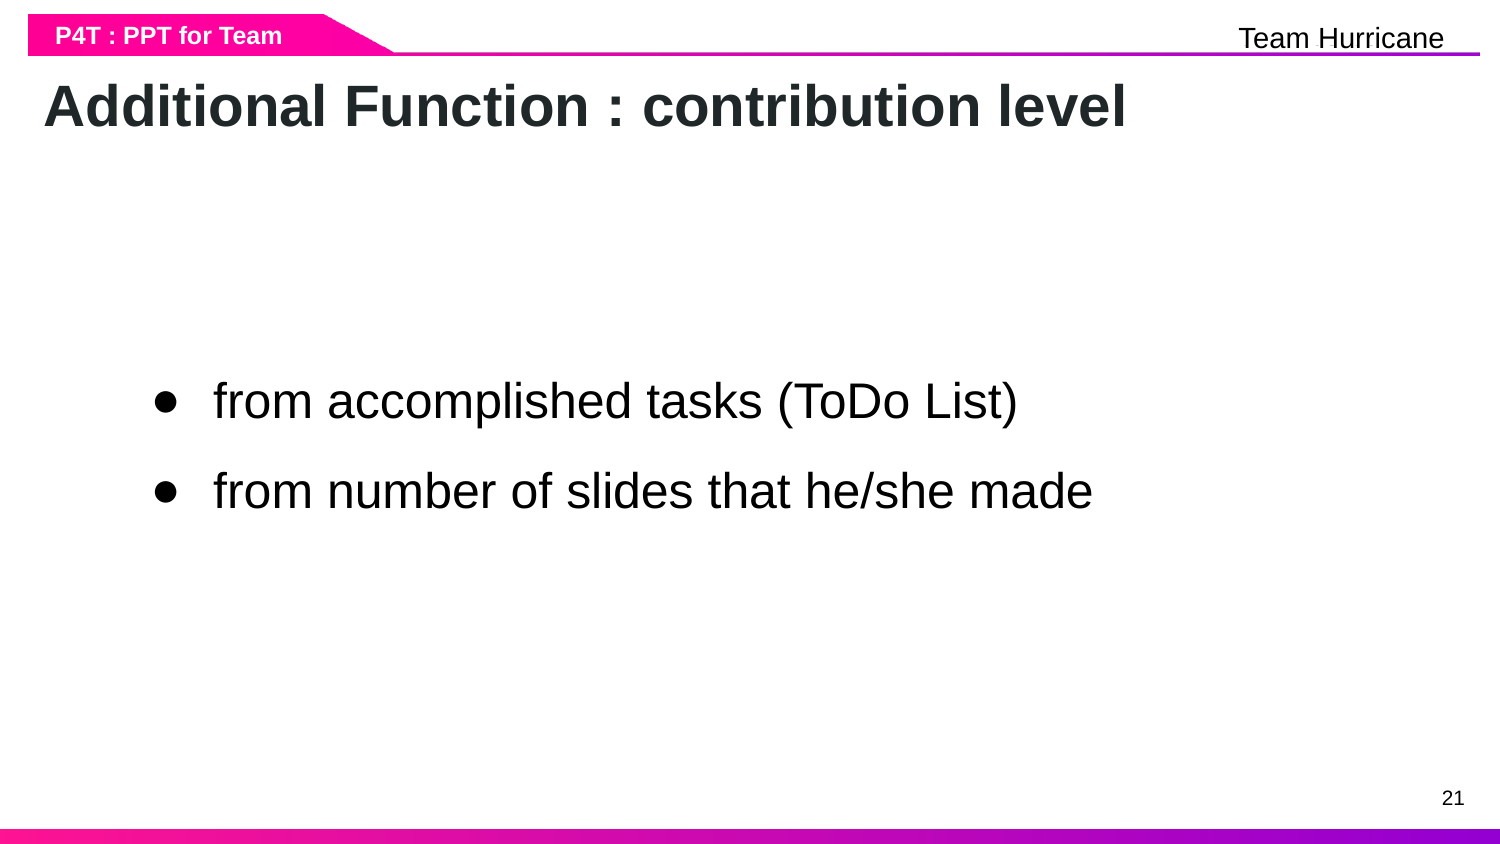

P4T : PPT for Team
Team Hurricane
# Additional Function : contribution level
from accomplished tasks (ToDo List)
from number of slides that he/she made

21